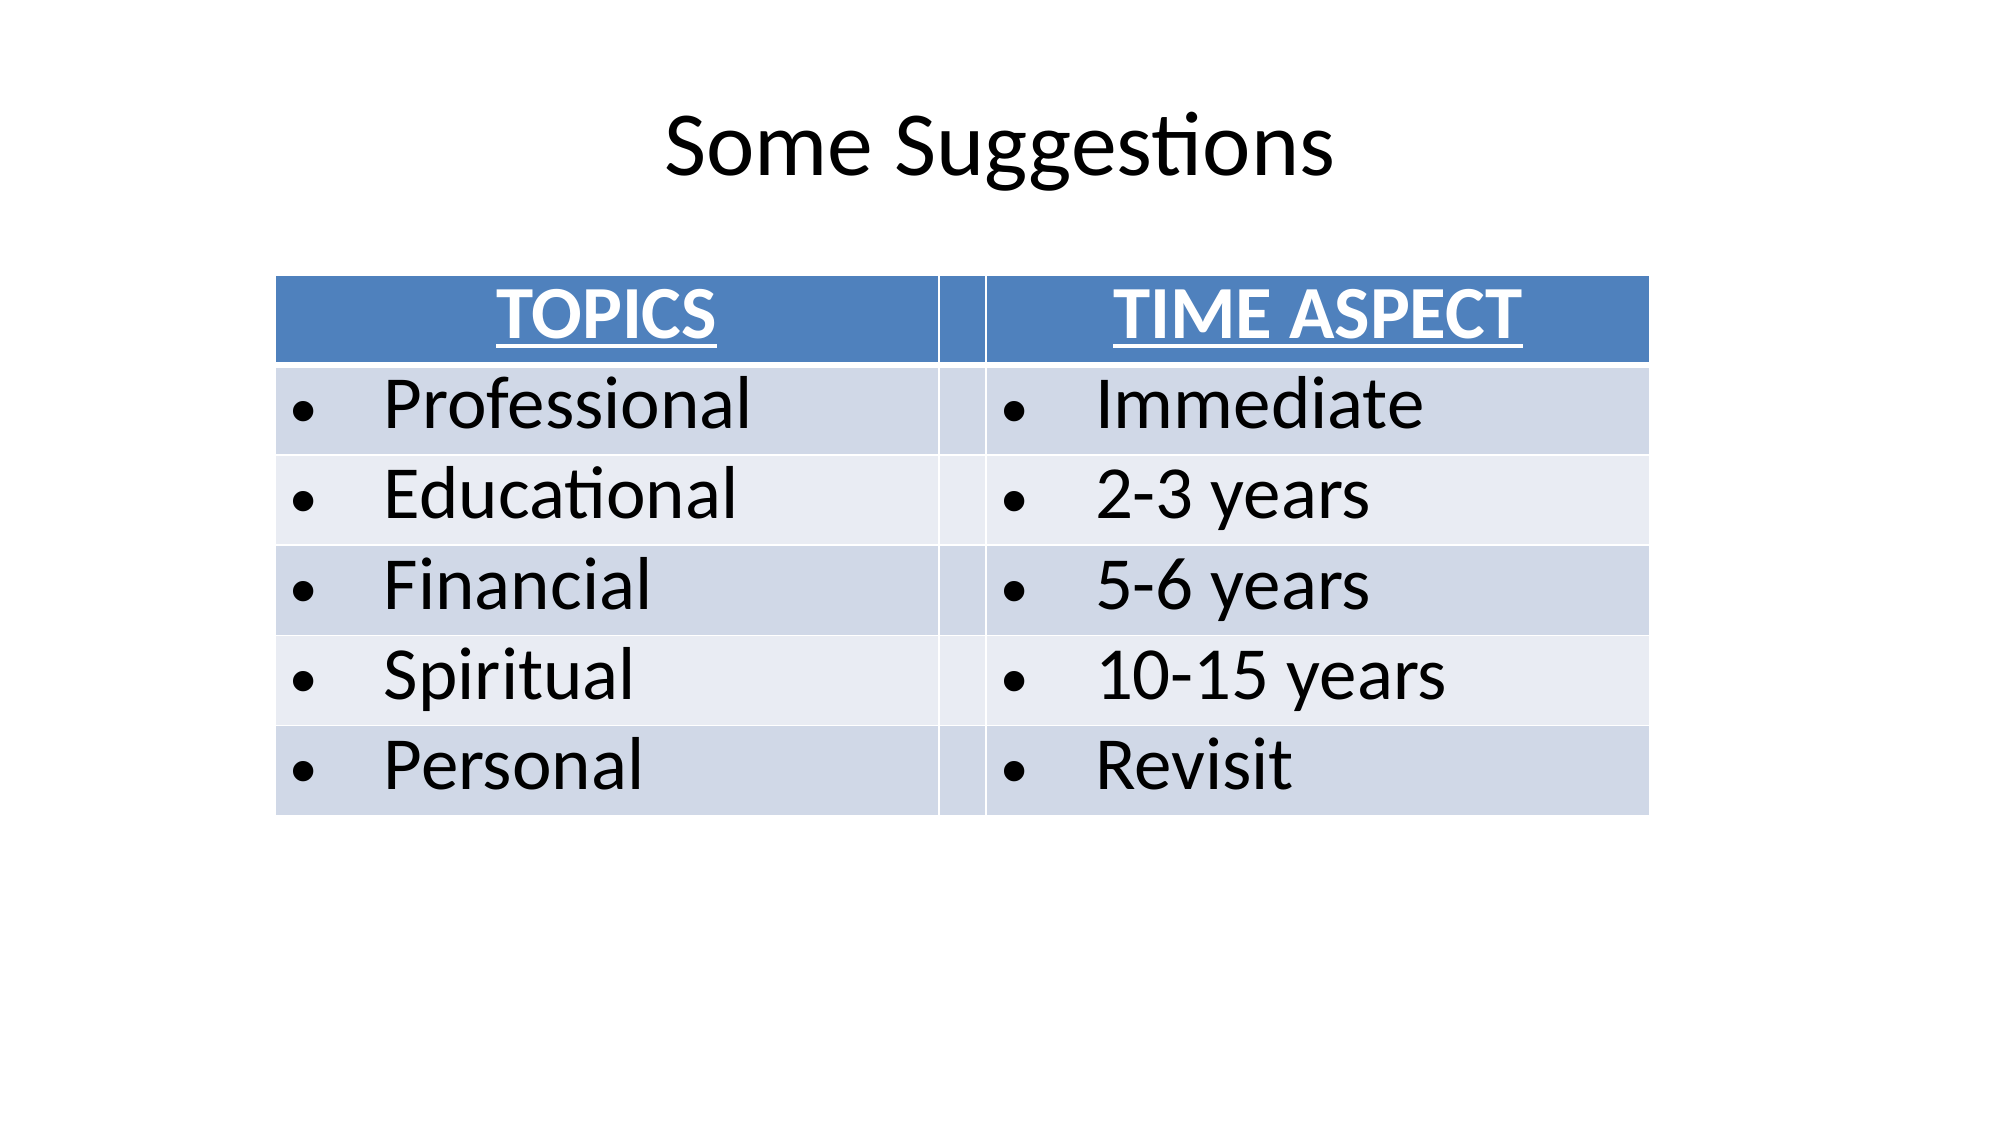

# Some Suggestions
| TOPICS |  | TIME ASPECT |
| --- | --- | --- |
| Professional |  | Immediate |
| Educational |  | 2-3 years |
| Financial |  | 5-6 years |
| Spiritual |  | 10-15 years |
| Personal |  | Revisit |